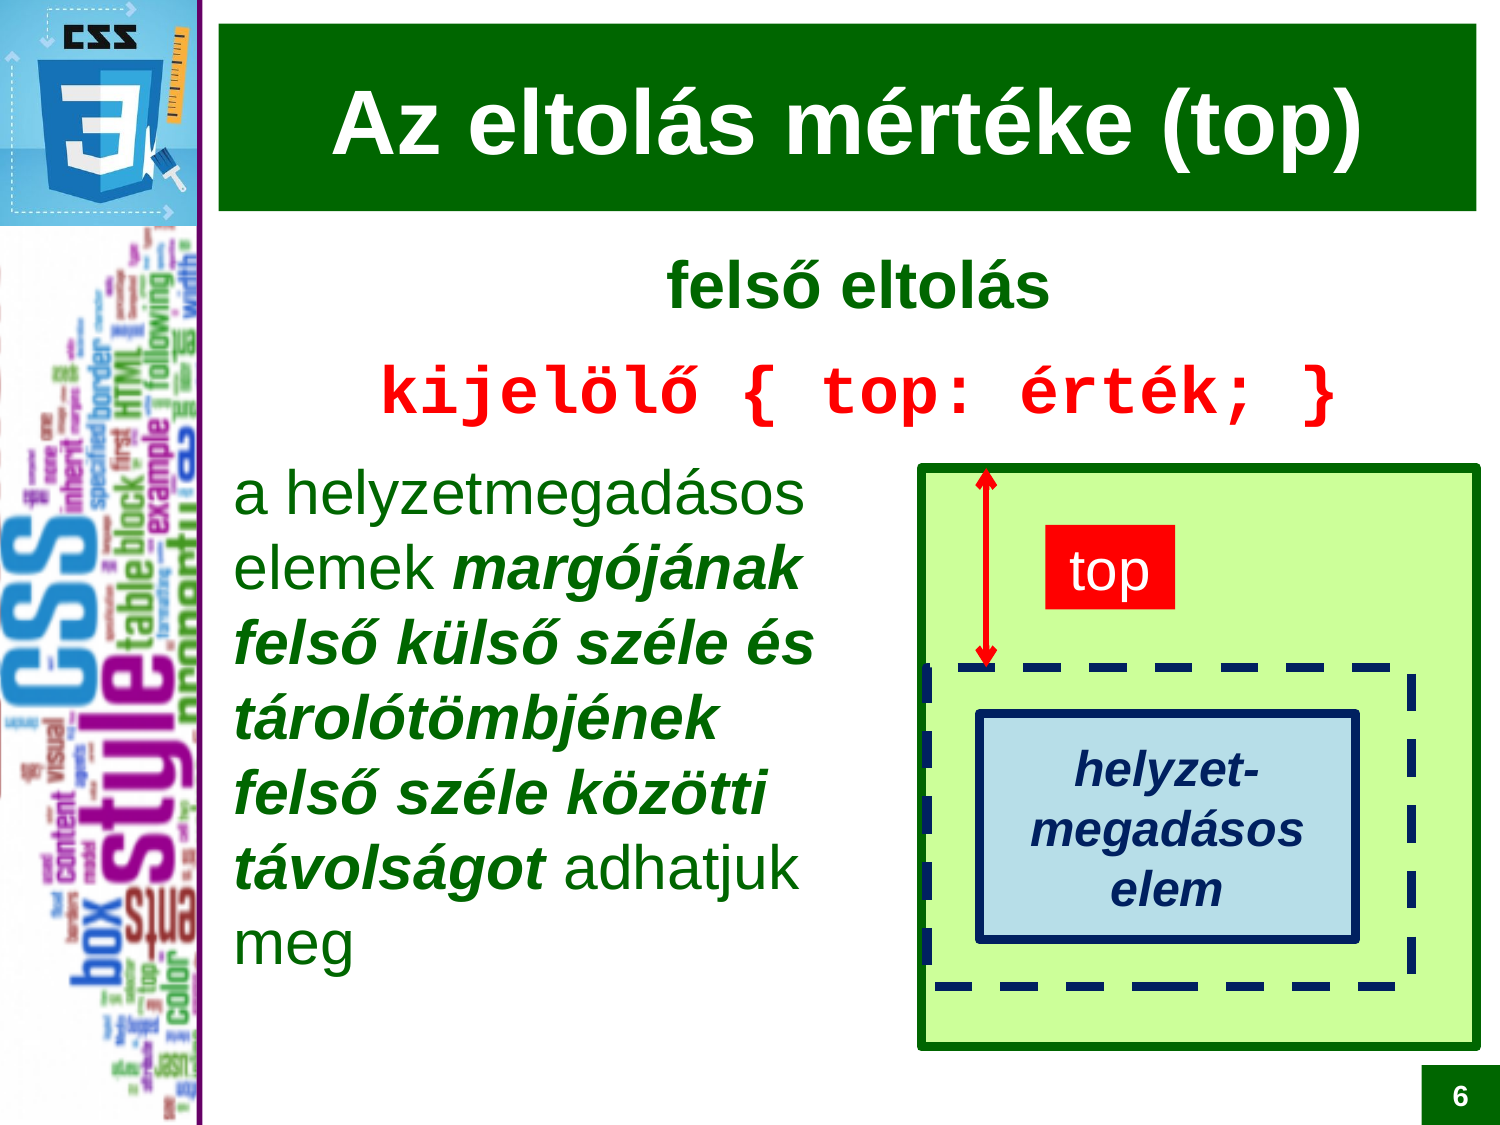

# Az eltolás mértéke (top)
felső eltolás
kijelölő { top: érték; }
a helyzetmegadásos
elemek margójának
felső külső széle és
tárolótömbjének
felső széle közötti
távolságot adhatjuk
meg

top

helyzet-megadásos elem
6